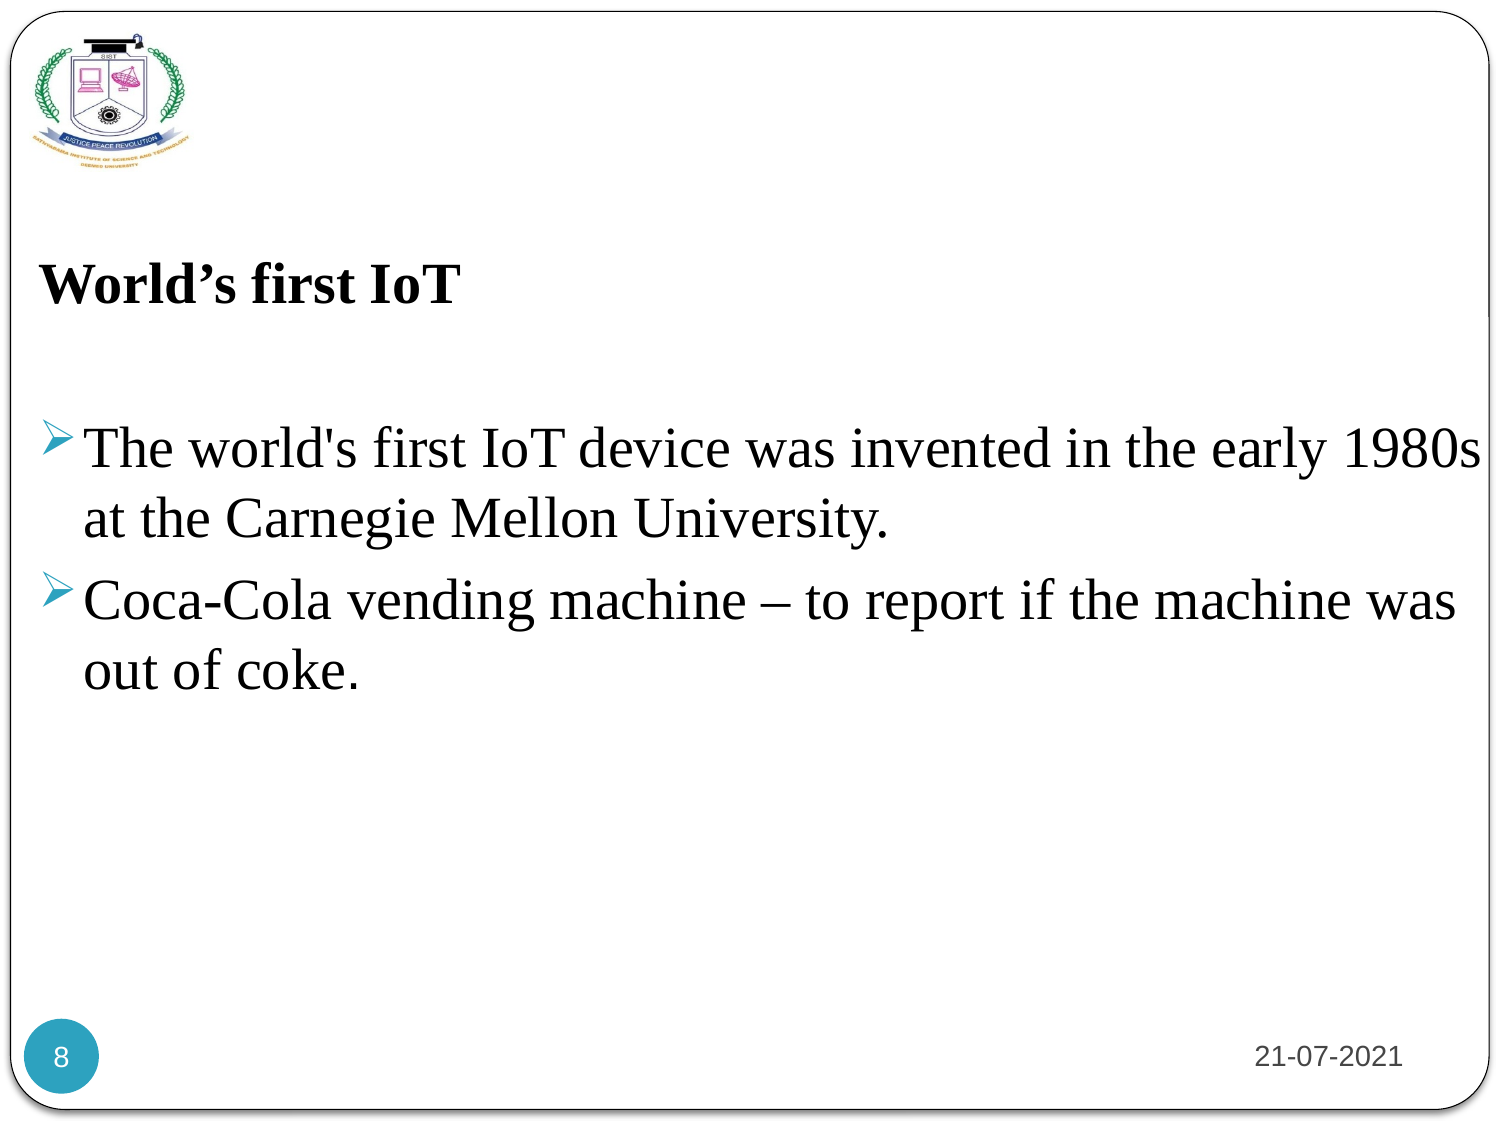

#
World’s first IoT

The world's first IoT device was invented in the early 1980s at the Carnegie Mellon University.
Coca-Cola vending machine – to report if the machine was out of coke.
21-07-2021
8